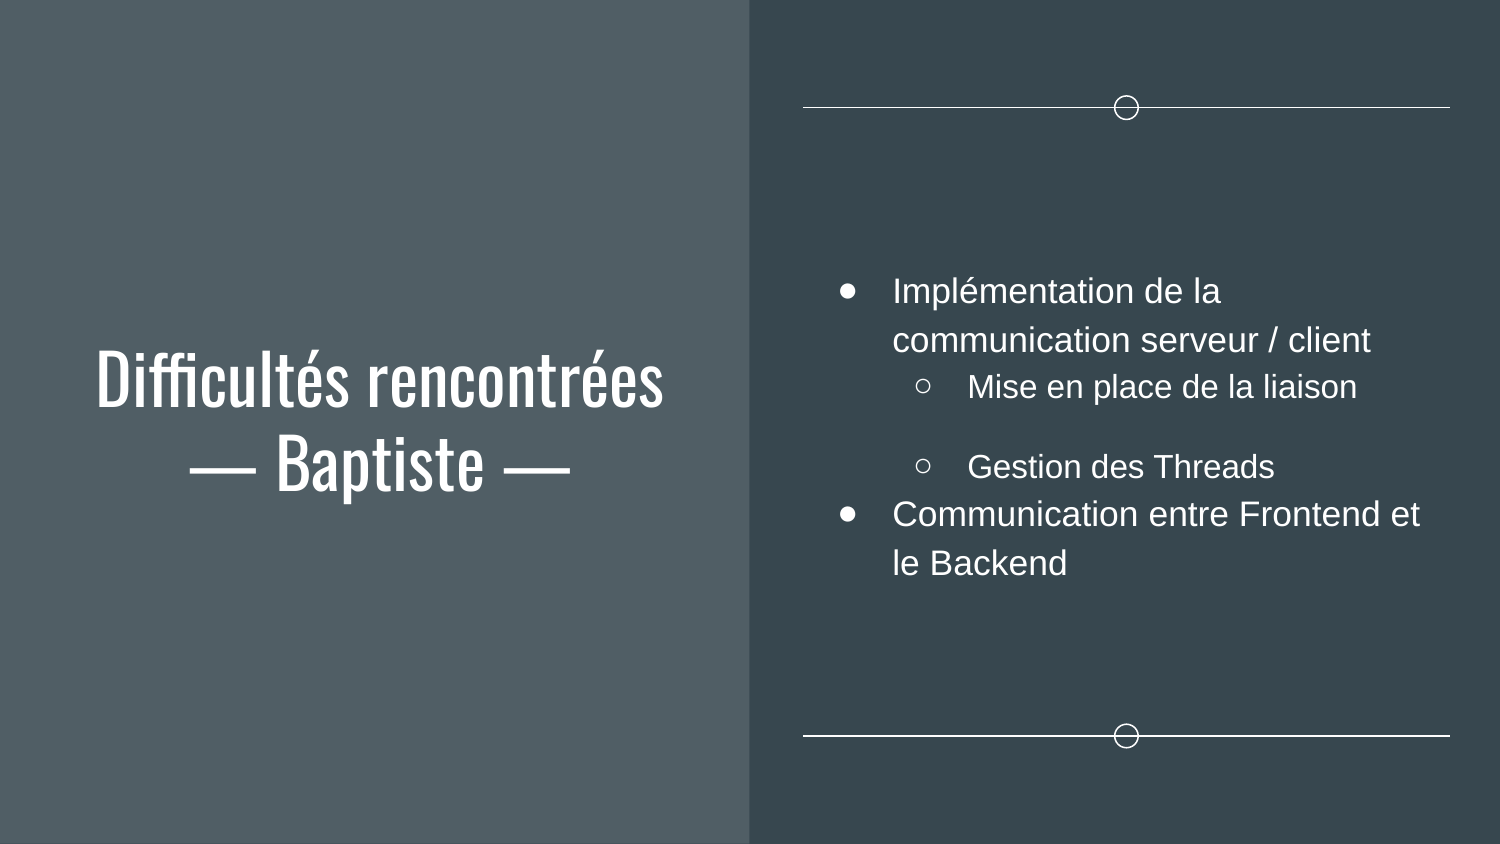

Implémentation de la communication serveur / client
Mise en place de la liaison
Gestion des Threads
Communication entre Frontend et le Backend
# Difficultés rencontrées
— Baptiste —